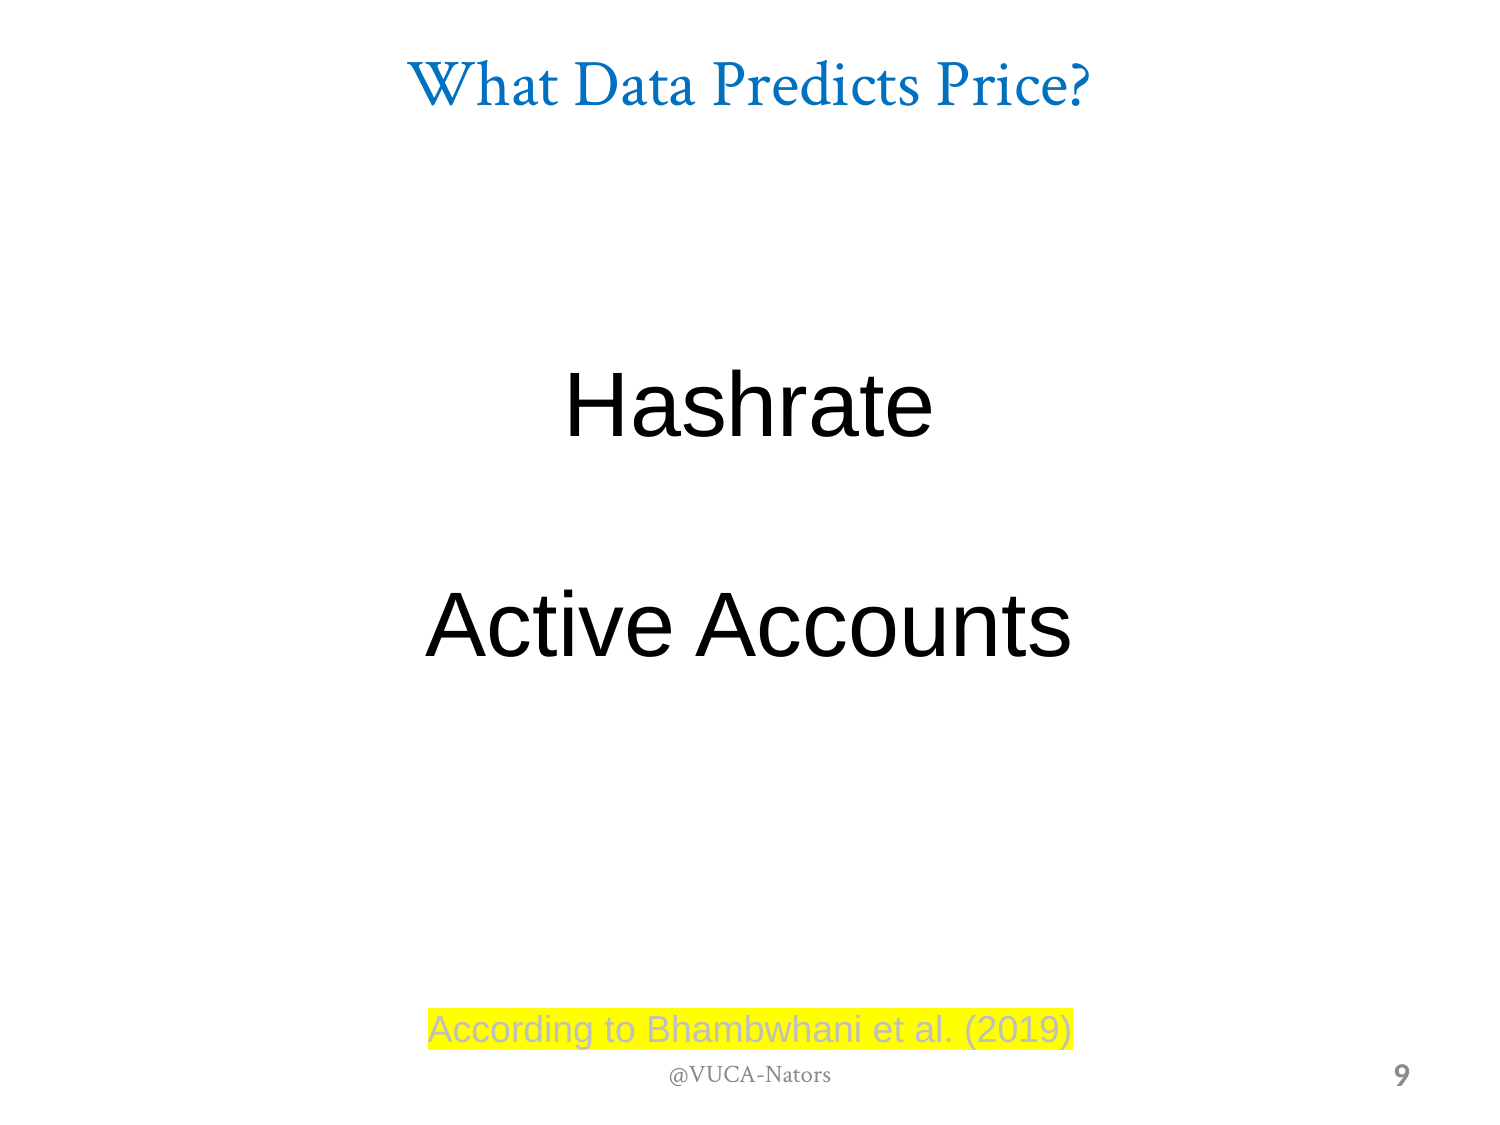

# What Data Predicts Price?

Hashrate

Active Accounts

According to Bhambwhani et al. (2019)
@VUCA-Nators
9